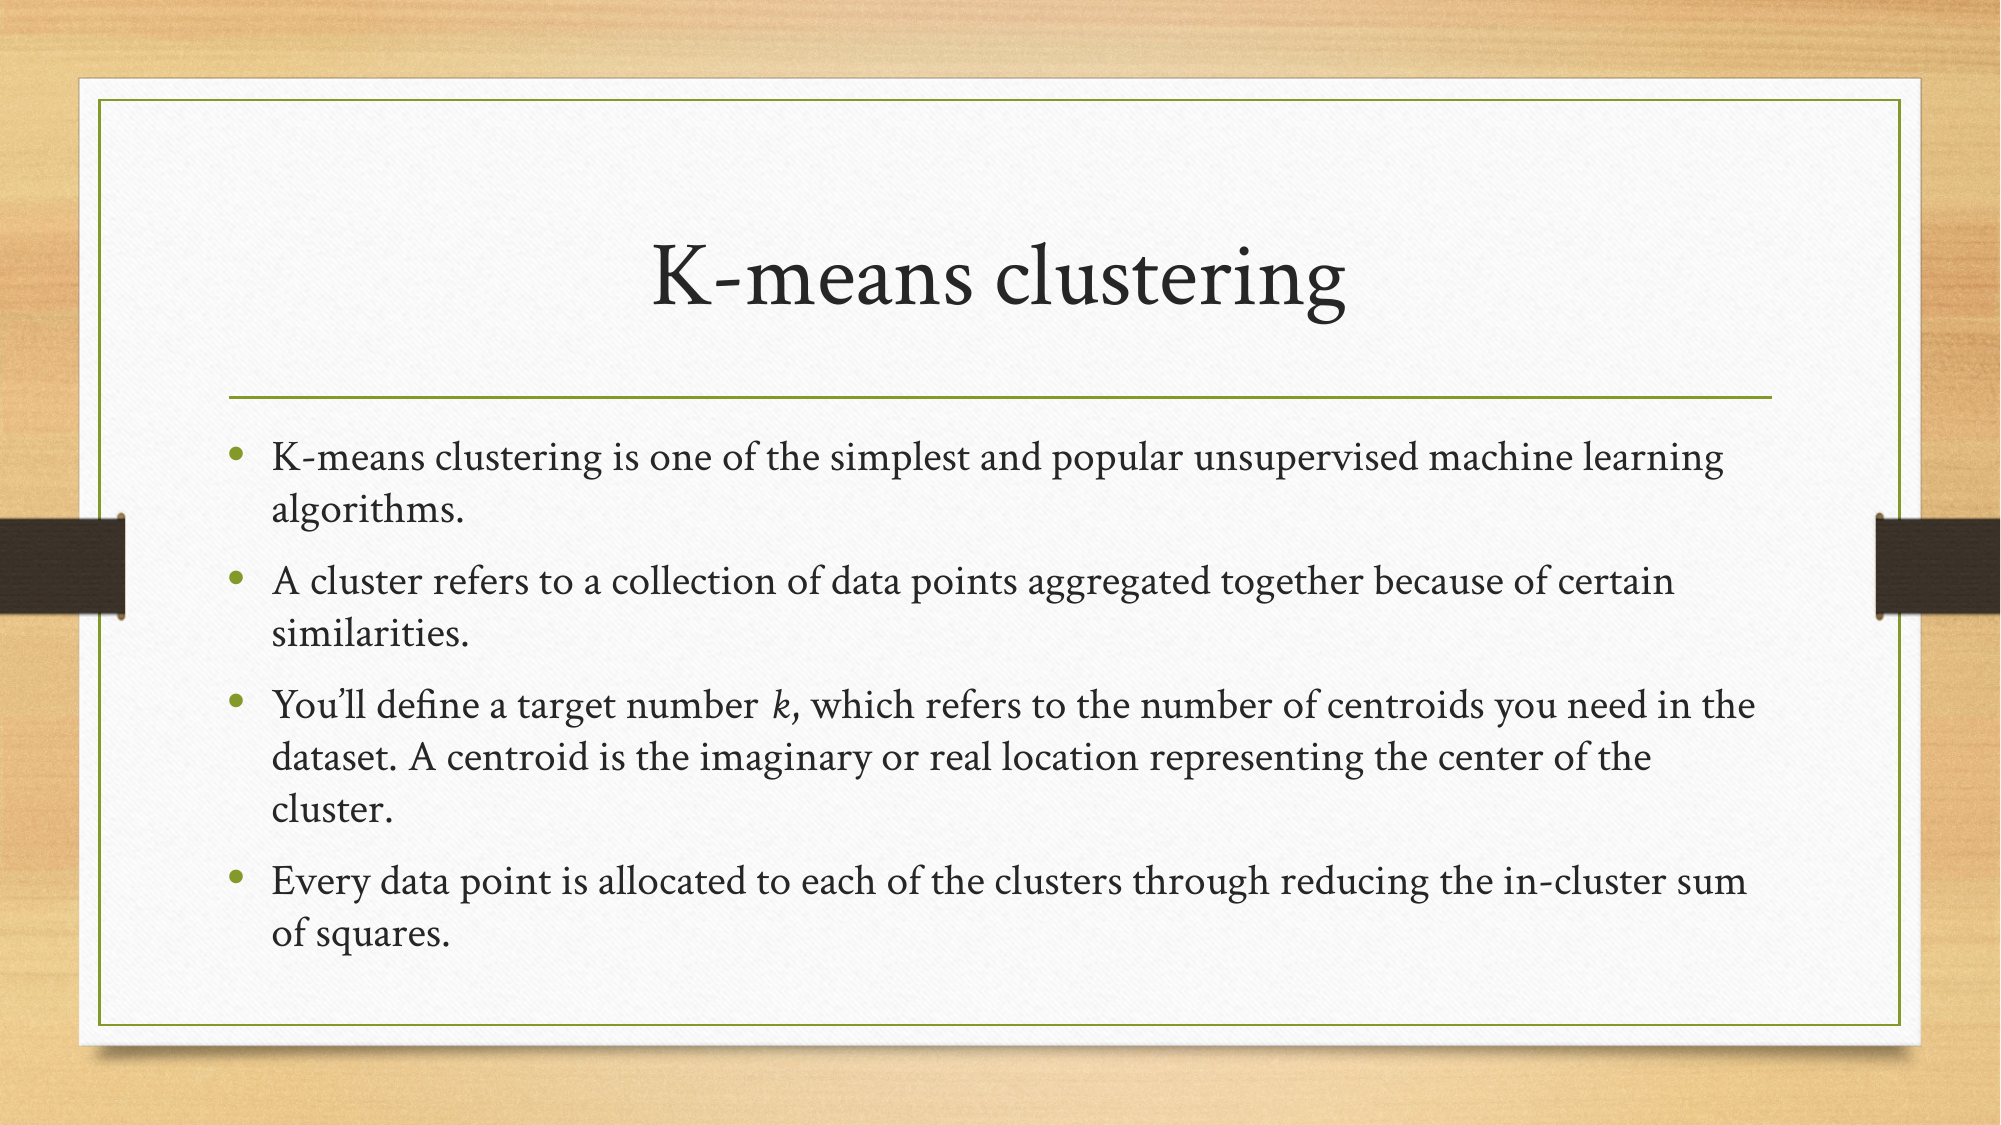

# K-means clustering
K-means clustering is one of the simplest and popular unsupervised machine learning algorithms.
A cluster refers to a collection of data points aggregated together because of certain similarities.
You’ll define a target number k, which refers to the number of centroids you need in the dataset. A centroid is the imaginary or real location representing the center of the cluster.
Every data point is allocated to each of the clusters through reducing the in-cluster sum of squares.